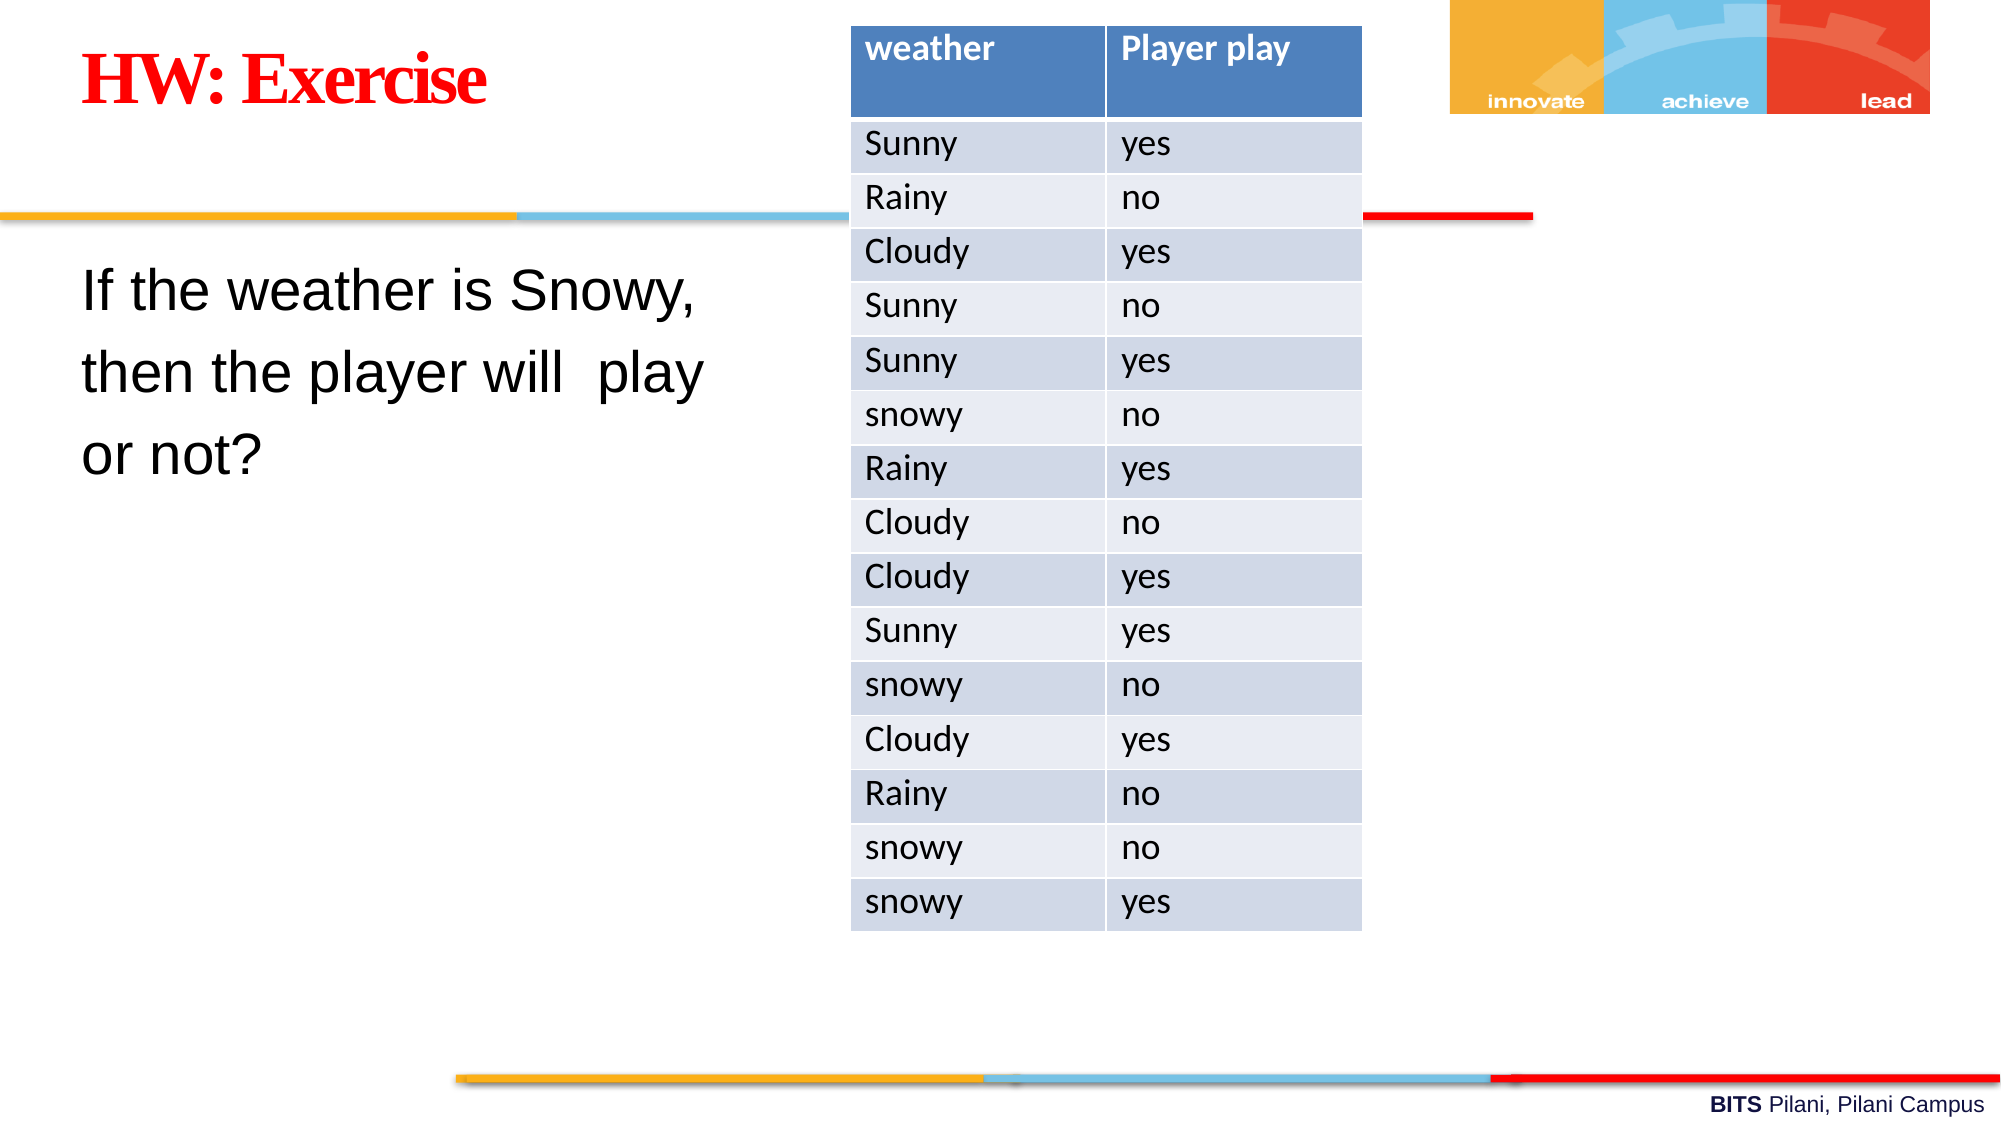

HW: Exercise

| weather | Player play |
| --- | --- |
| Sunny | yes |
| Rainy | no |
| Cloudy | yes |
| Sunny | no |
| Sunny | yes |
| snowy | no |
| Rainy | yes |
| Cloudy | no |
| Cloudy | yes |
| Sunny | yes |
| snowy | no |
| Cloudy | yes |
| Rainy | no |
| snowy | no |
| snowy | yes |
If the weather is Snowy,
then the player will  play
or not?